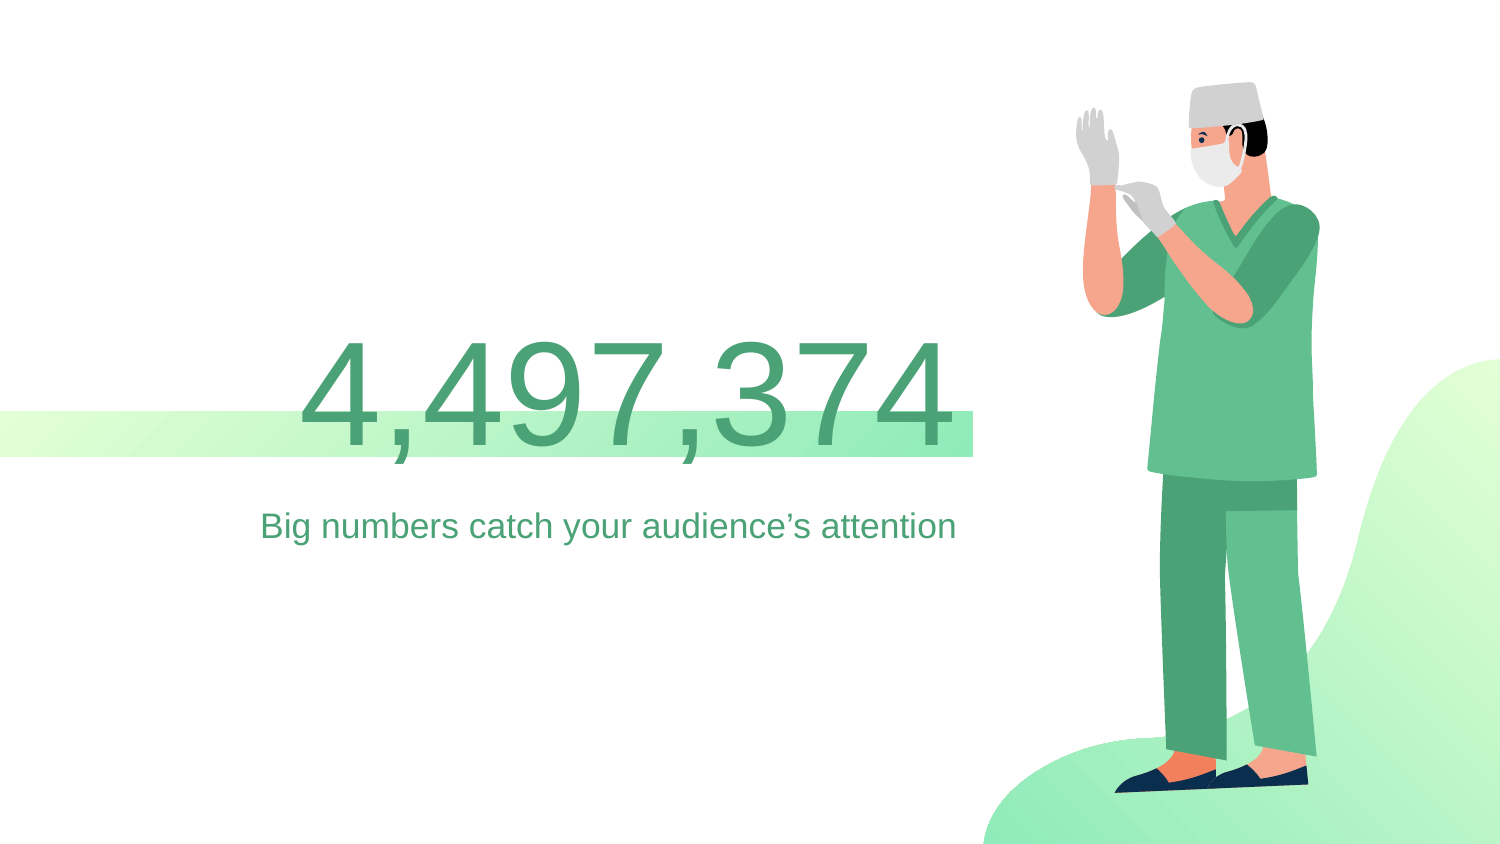

# 4,497,374
Big numbers catch your audience’s attention